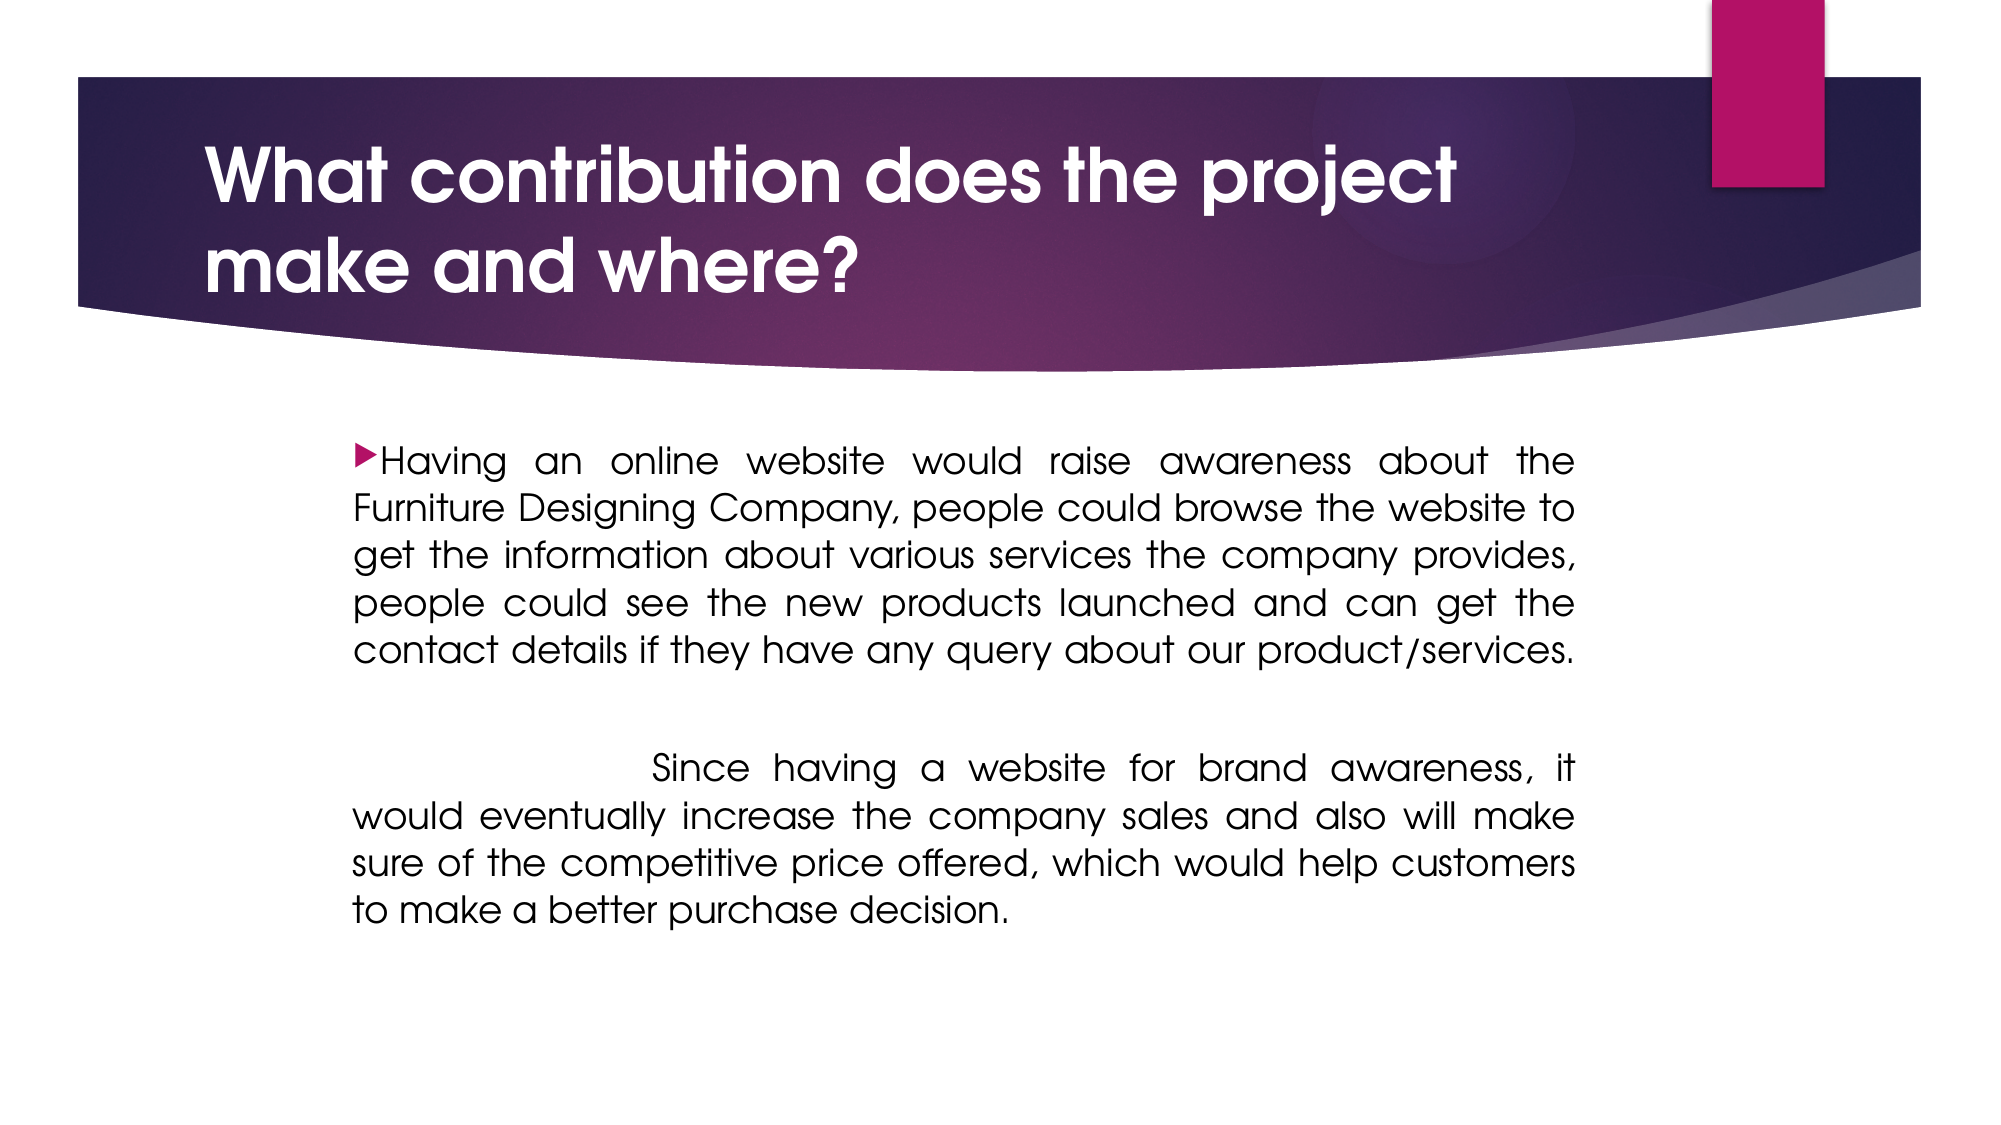

# What contribution does the project make and where?
Having an online website would raise awareness about the Furniture Designing Company, people could browse the website to get the information about various services the company provides, people could see the new products launched and can get the contact details if they have any query about our product/services.
		Since having a website for brand awareness, it would eventually increase the company sales and also will make sure of the competitive price offered, which would help customers to make a better purchase decision.